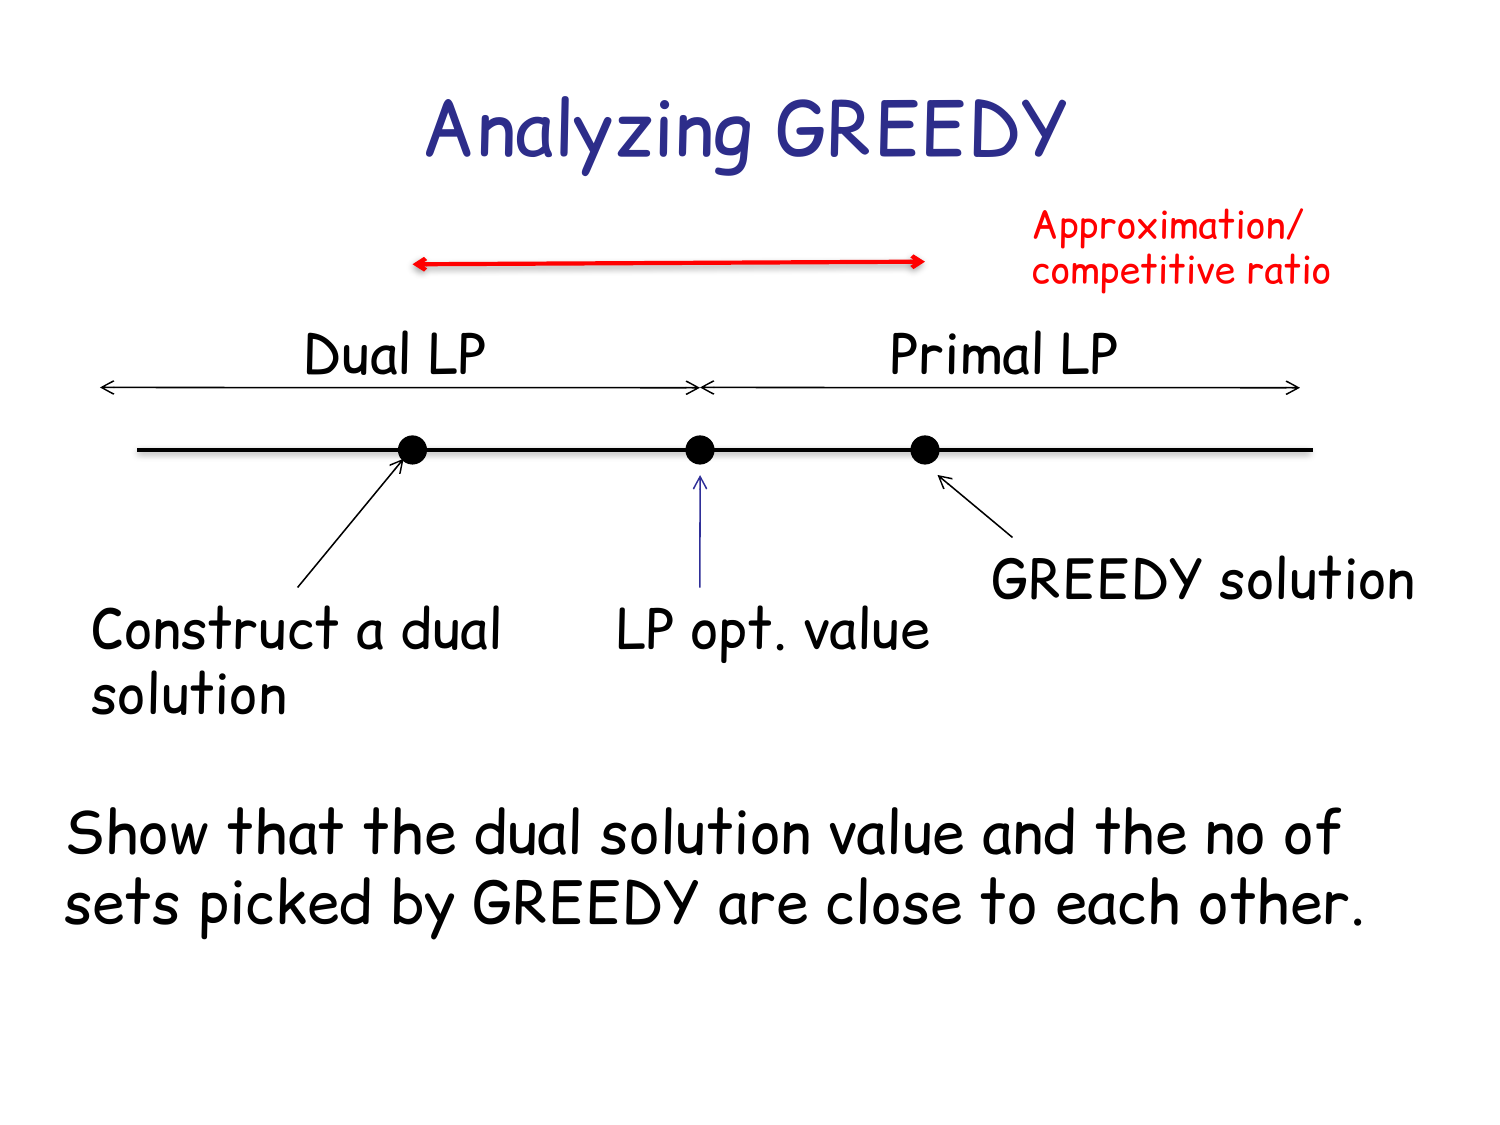

# Analyzing GREEDY
Approximation/ competitive ratio
Dual LP
Primal LP

GREEDY solution
Construct a dual
solution
LP opt. value
Show that the dual solution value and the no of sets picked by GREEDY are close to each other.